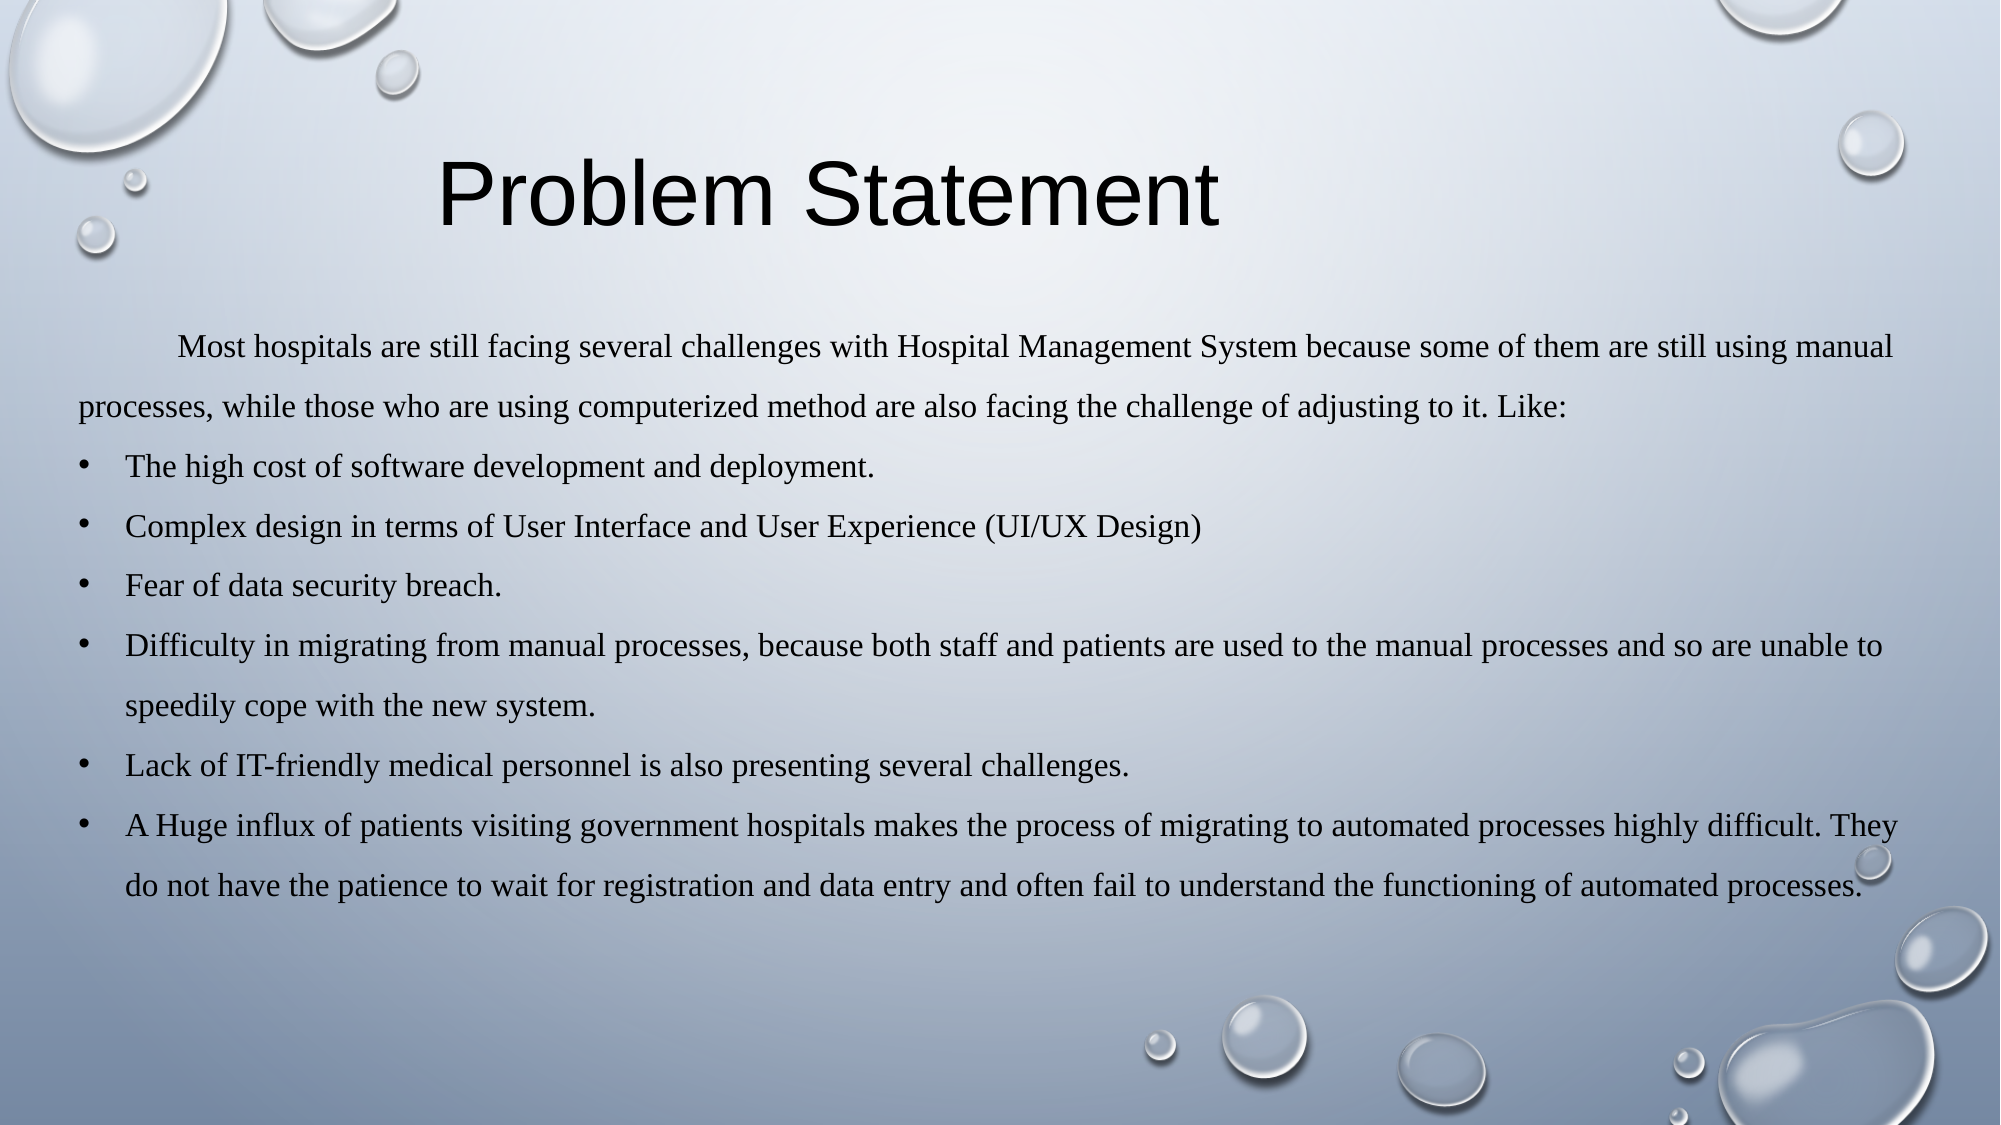

Problem Statement
            Most hospitals are still facing several challenges with Hospital Management System because some of them are still using manual processes, while those who are using computerized method are also facing the challenge of adjusting to it. Like:
The high cost of software development and deployment.
Complex design in terms of User Interface and User Experience (UI/UX Design)
Fear of data security breach.
Difficulty in migrating from manual processes, because both staff and patients are used to the manual processes and so are unable to speedily cope with the new system.
Lack of IT-friendly medical personnel is also presenting several challenges.
A Huge influx of patients visiting government hospitals makes the process of migrating to automated processes highly difficult. They do not have the patience to wait for registration and data entry and often fail to understand the functioning of automated processes.